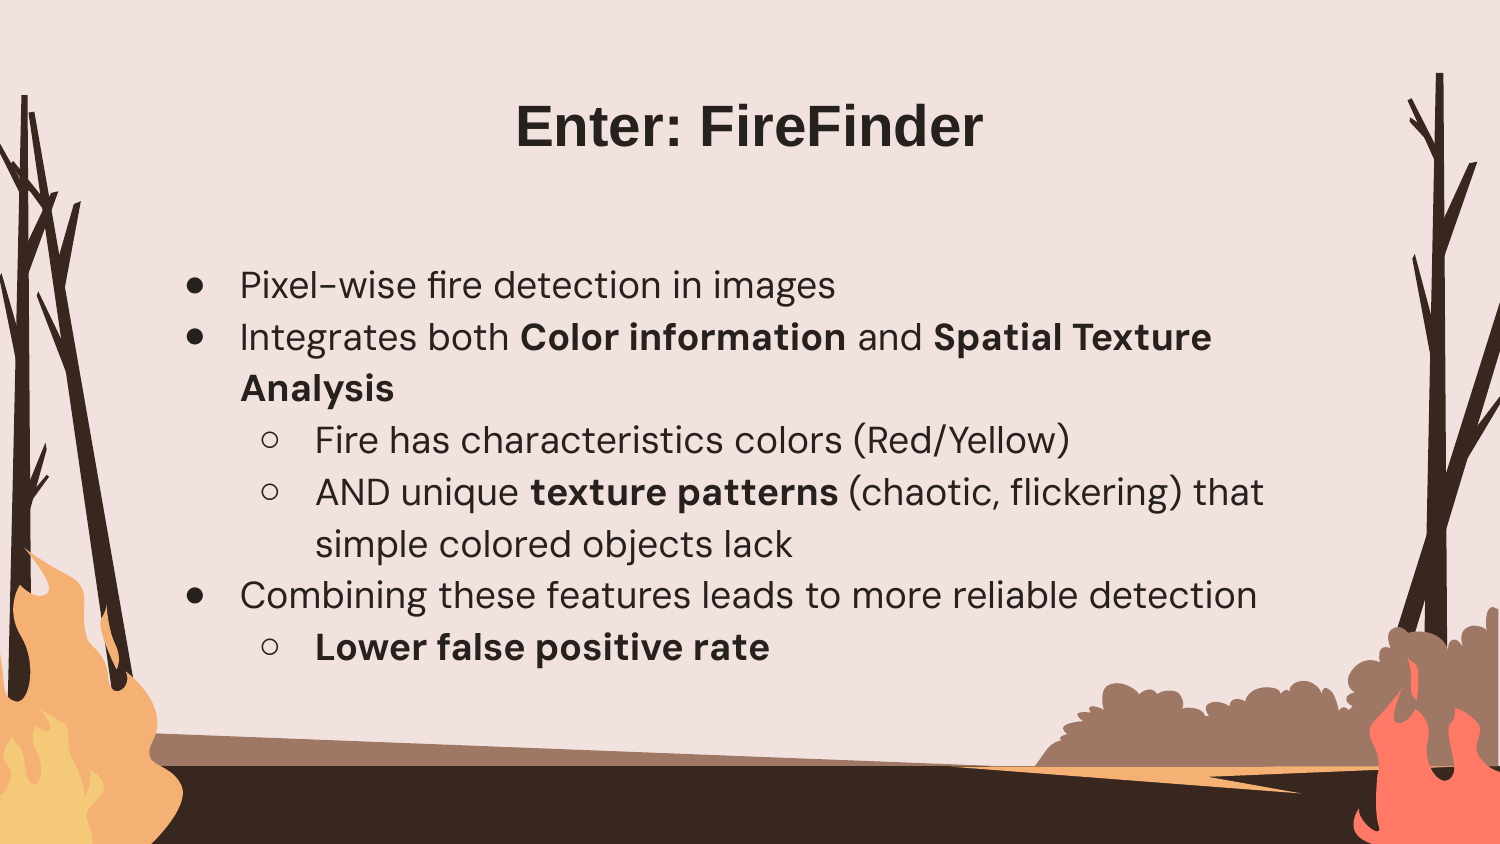

# Enter: FireFinder

Pixel-wise fire detection in images
Integrates both Color information and Spatial Texture Analysis
Fire has characteristics colors (Red/Yellow)
AND unique texture patterns (chaotic, flickering) that simple colored objects lack
Combining these features leads to more reliable detection
Lower false positive rate